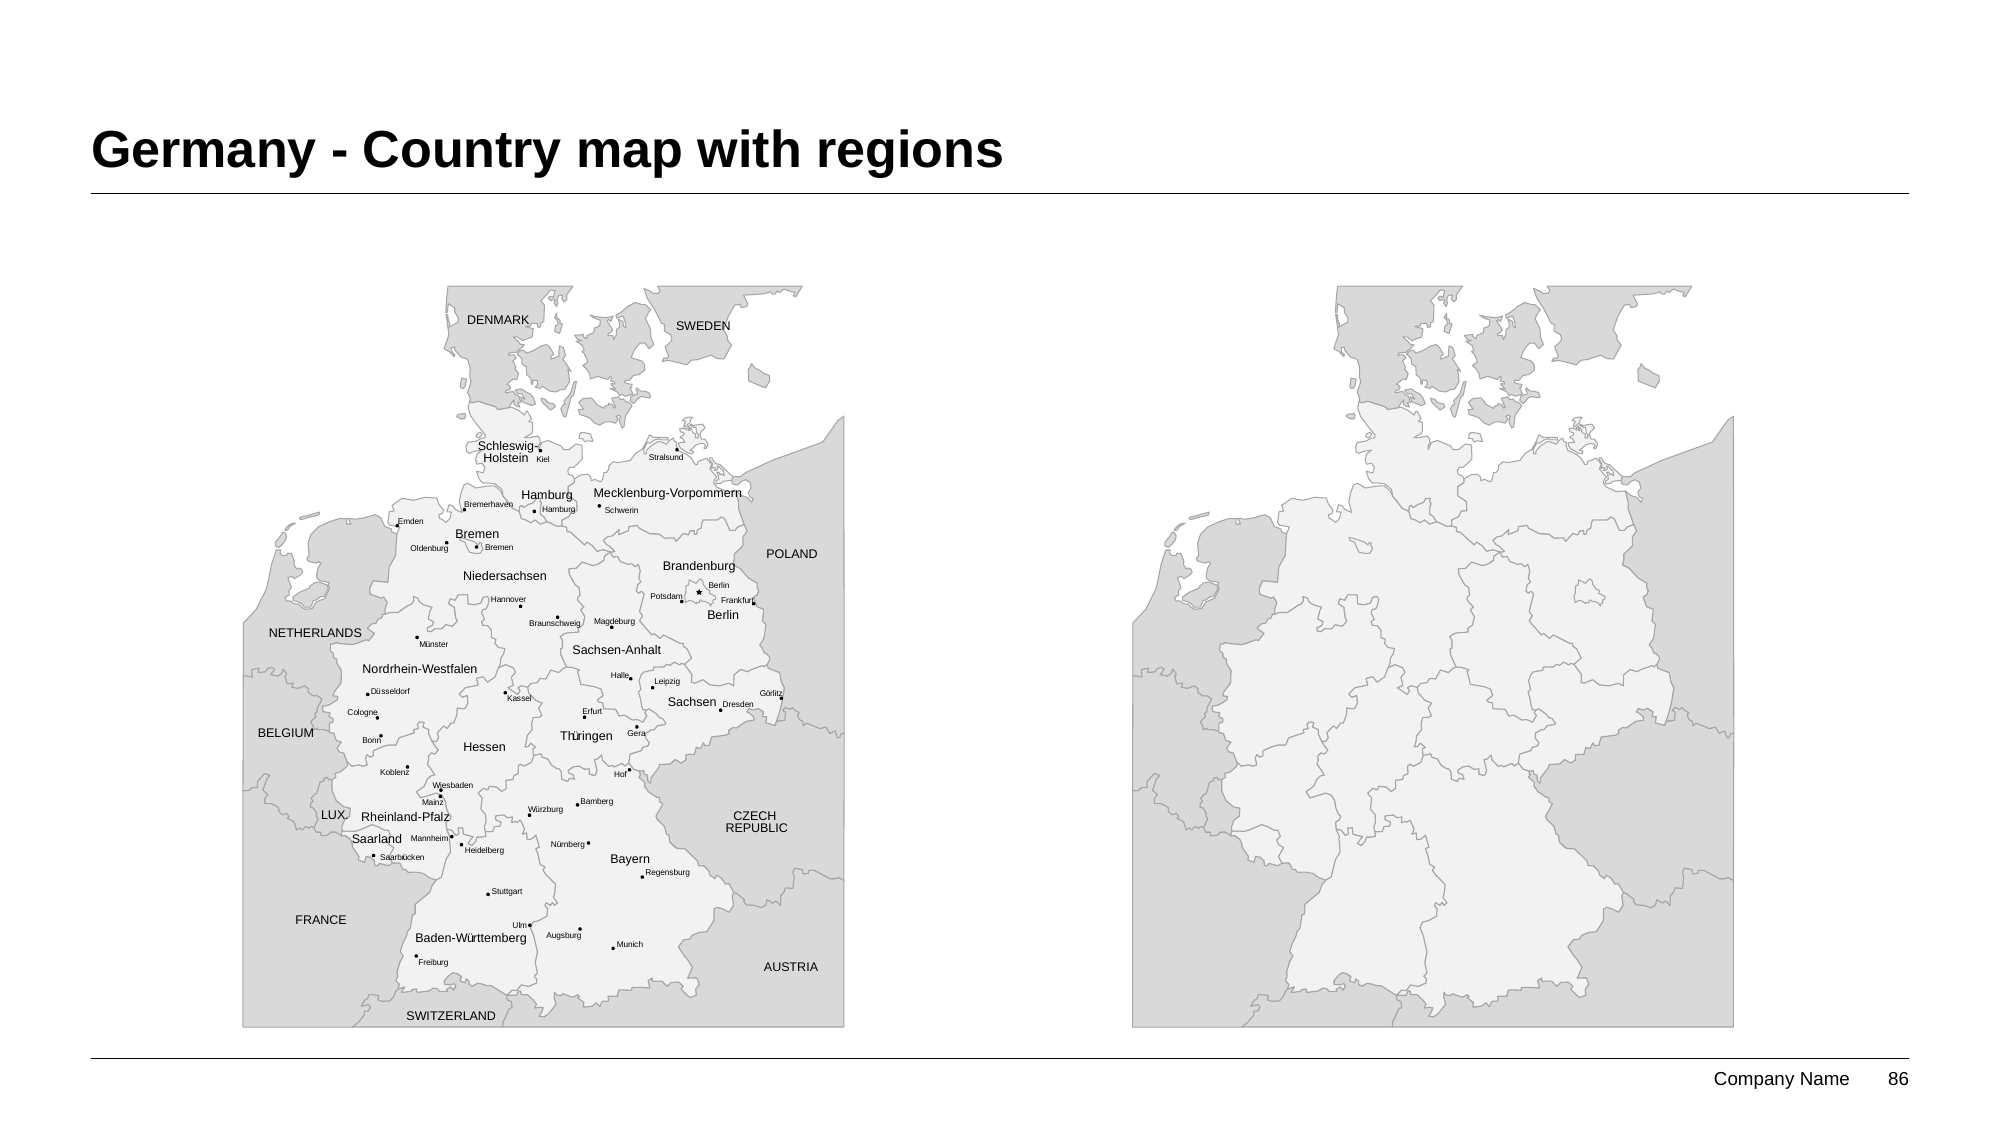

# Germany - Country map with regions

DENMARK
SWEDEN
Schleswig-

Holstein
Stralsund
Kiel
Mecklenburg-Vorpommern
Hamburg
Bremerhaven

Hamburg
Schwerin

Emden

Bremen

Bremen
Oldenburg

POLAND
Brandenburg
Niedersachsen
Berlin

Potsdam
Hannover
Frankfurt

Berlin

Magdeburg
Braunschweig
NETHERLANDS

M
ü
nster
Sachsen-Anhalt
Nordrhein-Westfalen
Halle
Leipzig

D
ü
sseldorf

G
ö
rlitz

Kassel
Sachsen

Dresden
Erfurt
Cologne

BELGIUM

Th
ü
ringen
Gera

Bonn
Hessen

Koblenz

Hof
Wiesbaden

Bamberg
Mainz

W
ü
rzburg
LUX.
CZECH
Rheinland-Pfalz

REPUBLIC
Saarland
Mannheim

Nürnberg

Heidelberg
Bayern
Saarbr
ü
cken

Regensburg

Stuttgart

FRANCE
Ulm

Baden-W
ü
rttemberg
Augsburg
Munich

Freiburg
AUSTRIA
SWITZERLAND